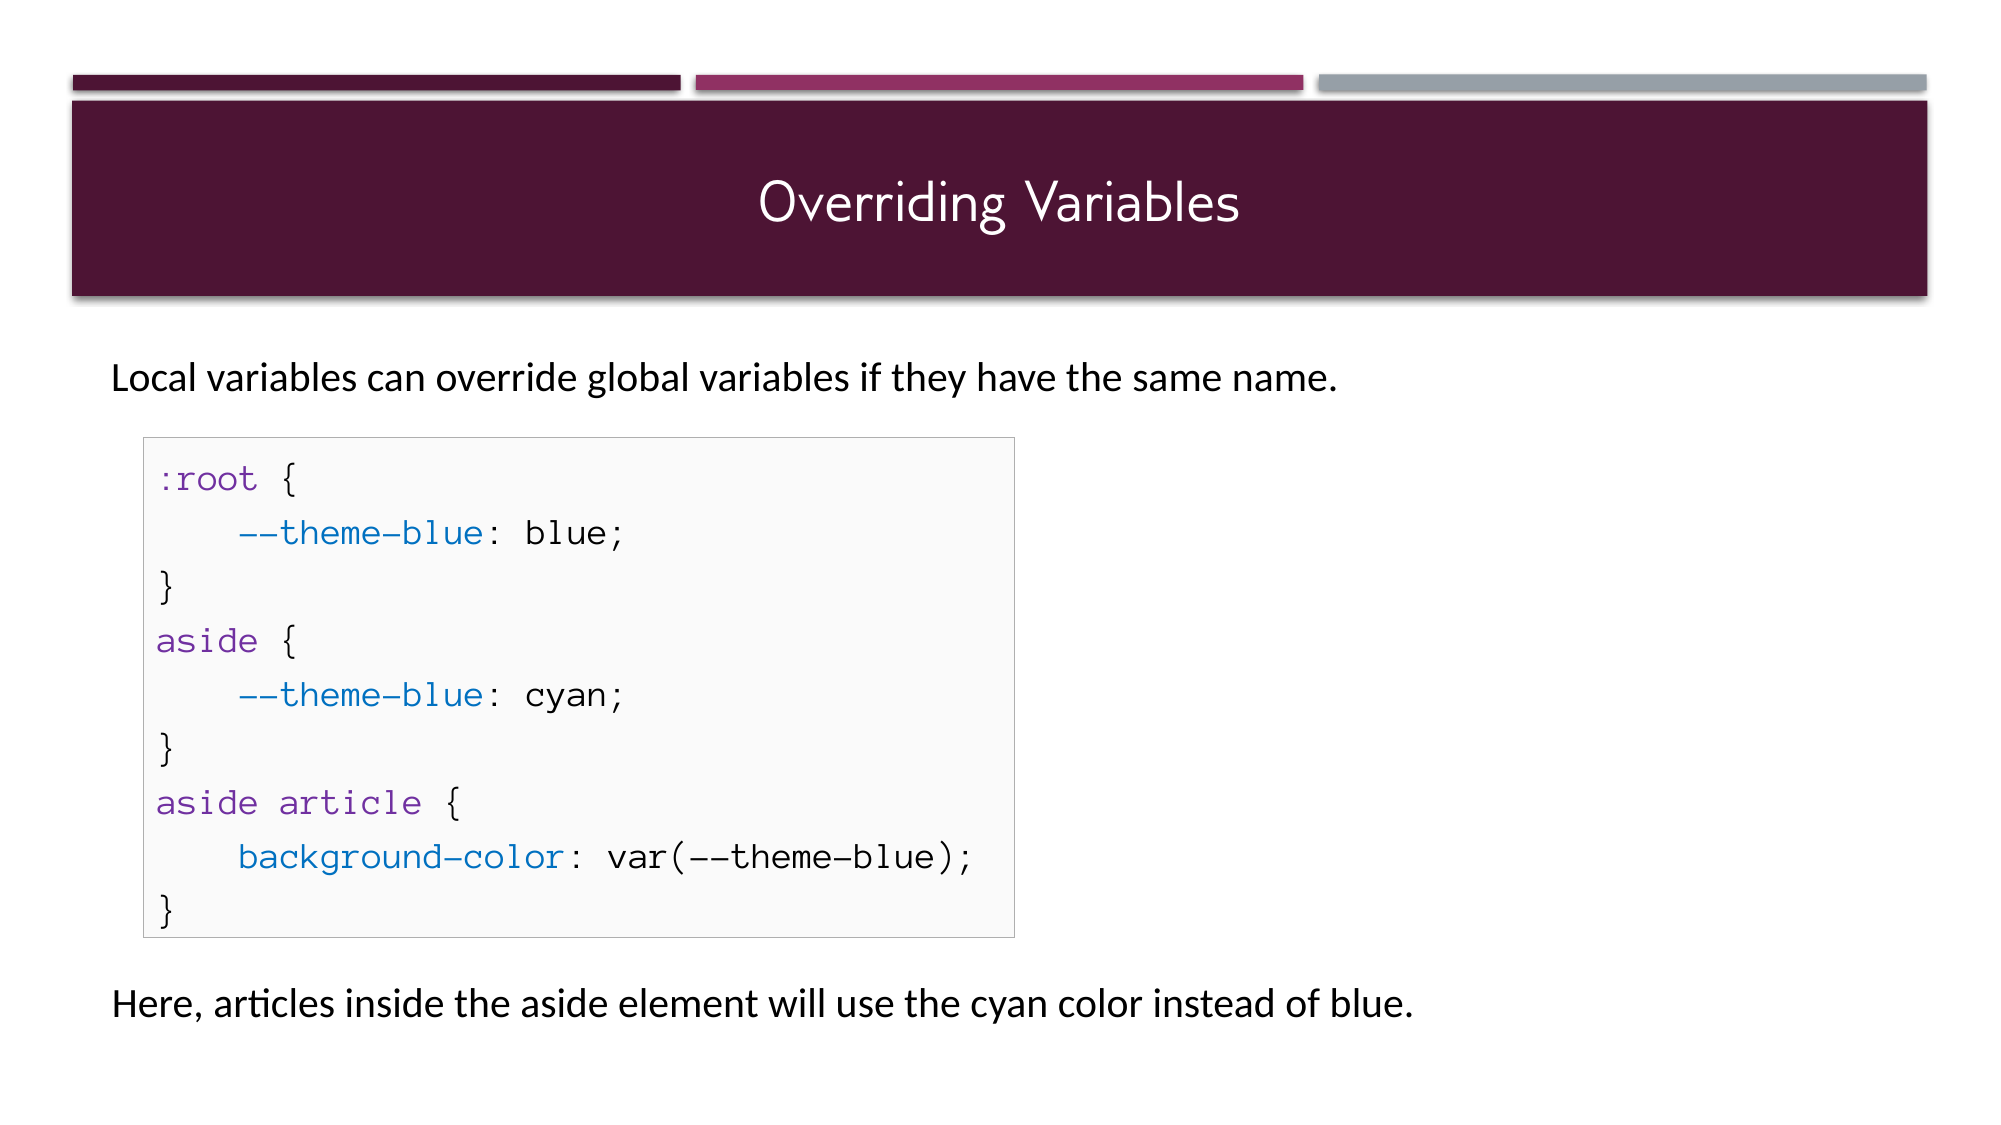

# Overriding Variables
Local variables can override global variables if they have the same name.
:root {
    --theme-blue: blue;
}
aside {
    --theme-blue: cyan;
}
aside article {
    background-color: var(--theme-blue);
}
Here, articles inside the aside element will use the cyan color instead of blue.